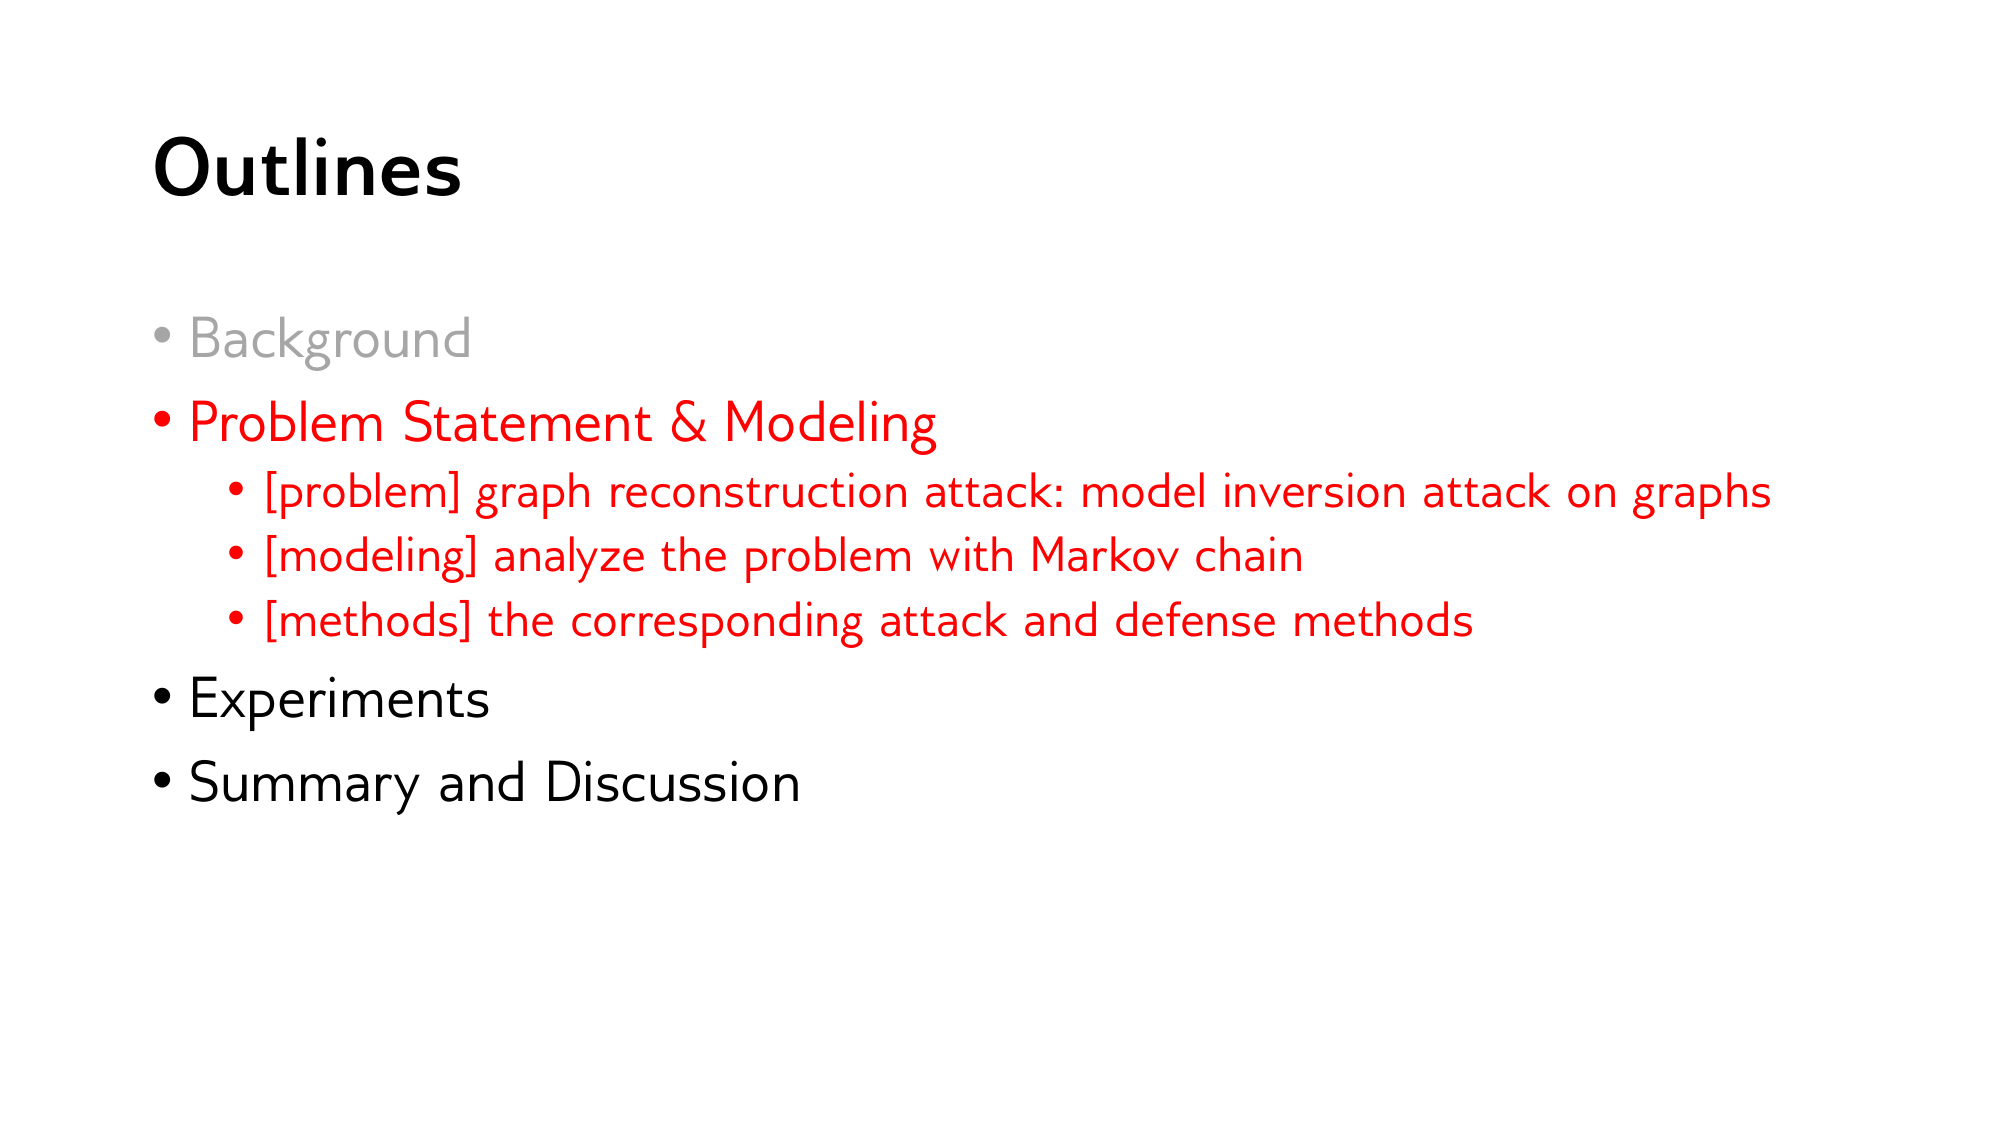

# Outlines
Background
Problem Statement & Modeling
[problem] graph reconstruction attack: model inversion attack on graphs
[modeling] analyze the problem with Markov chain
[methods] the corresponding attack and defense methods
Experiments
Summary and Discussion